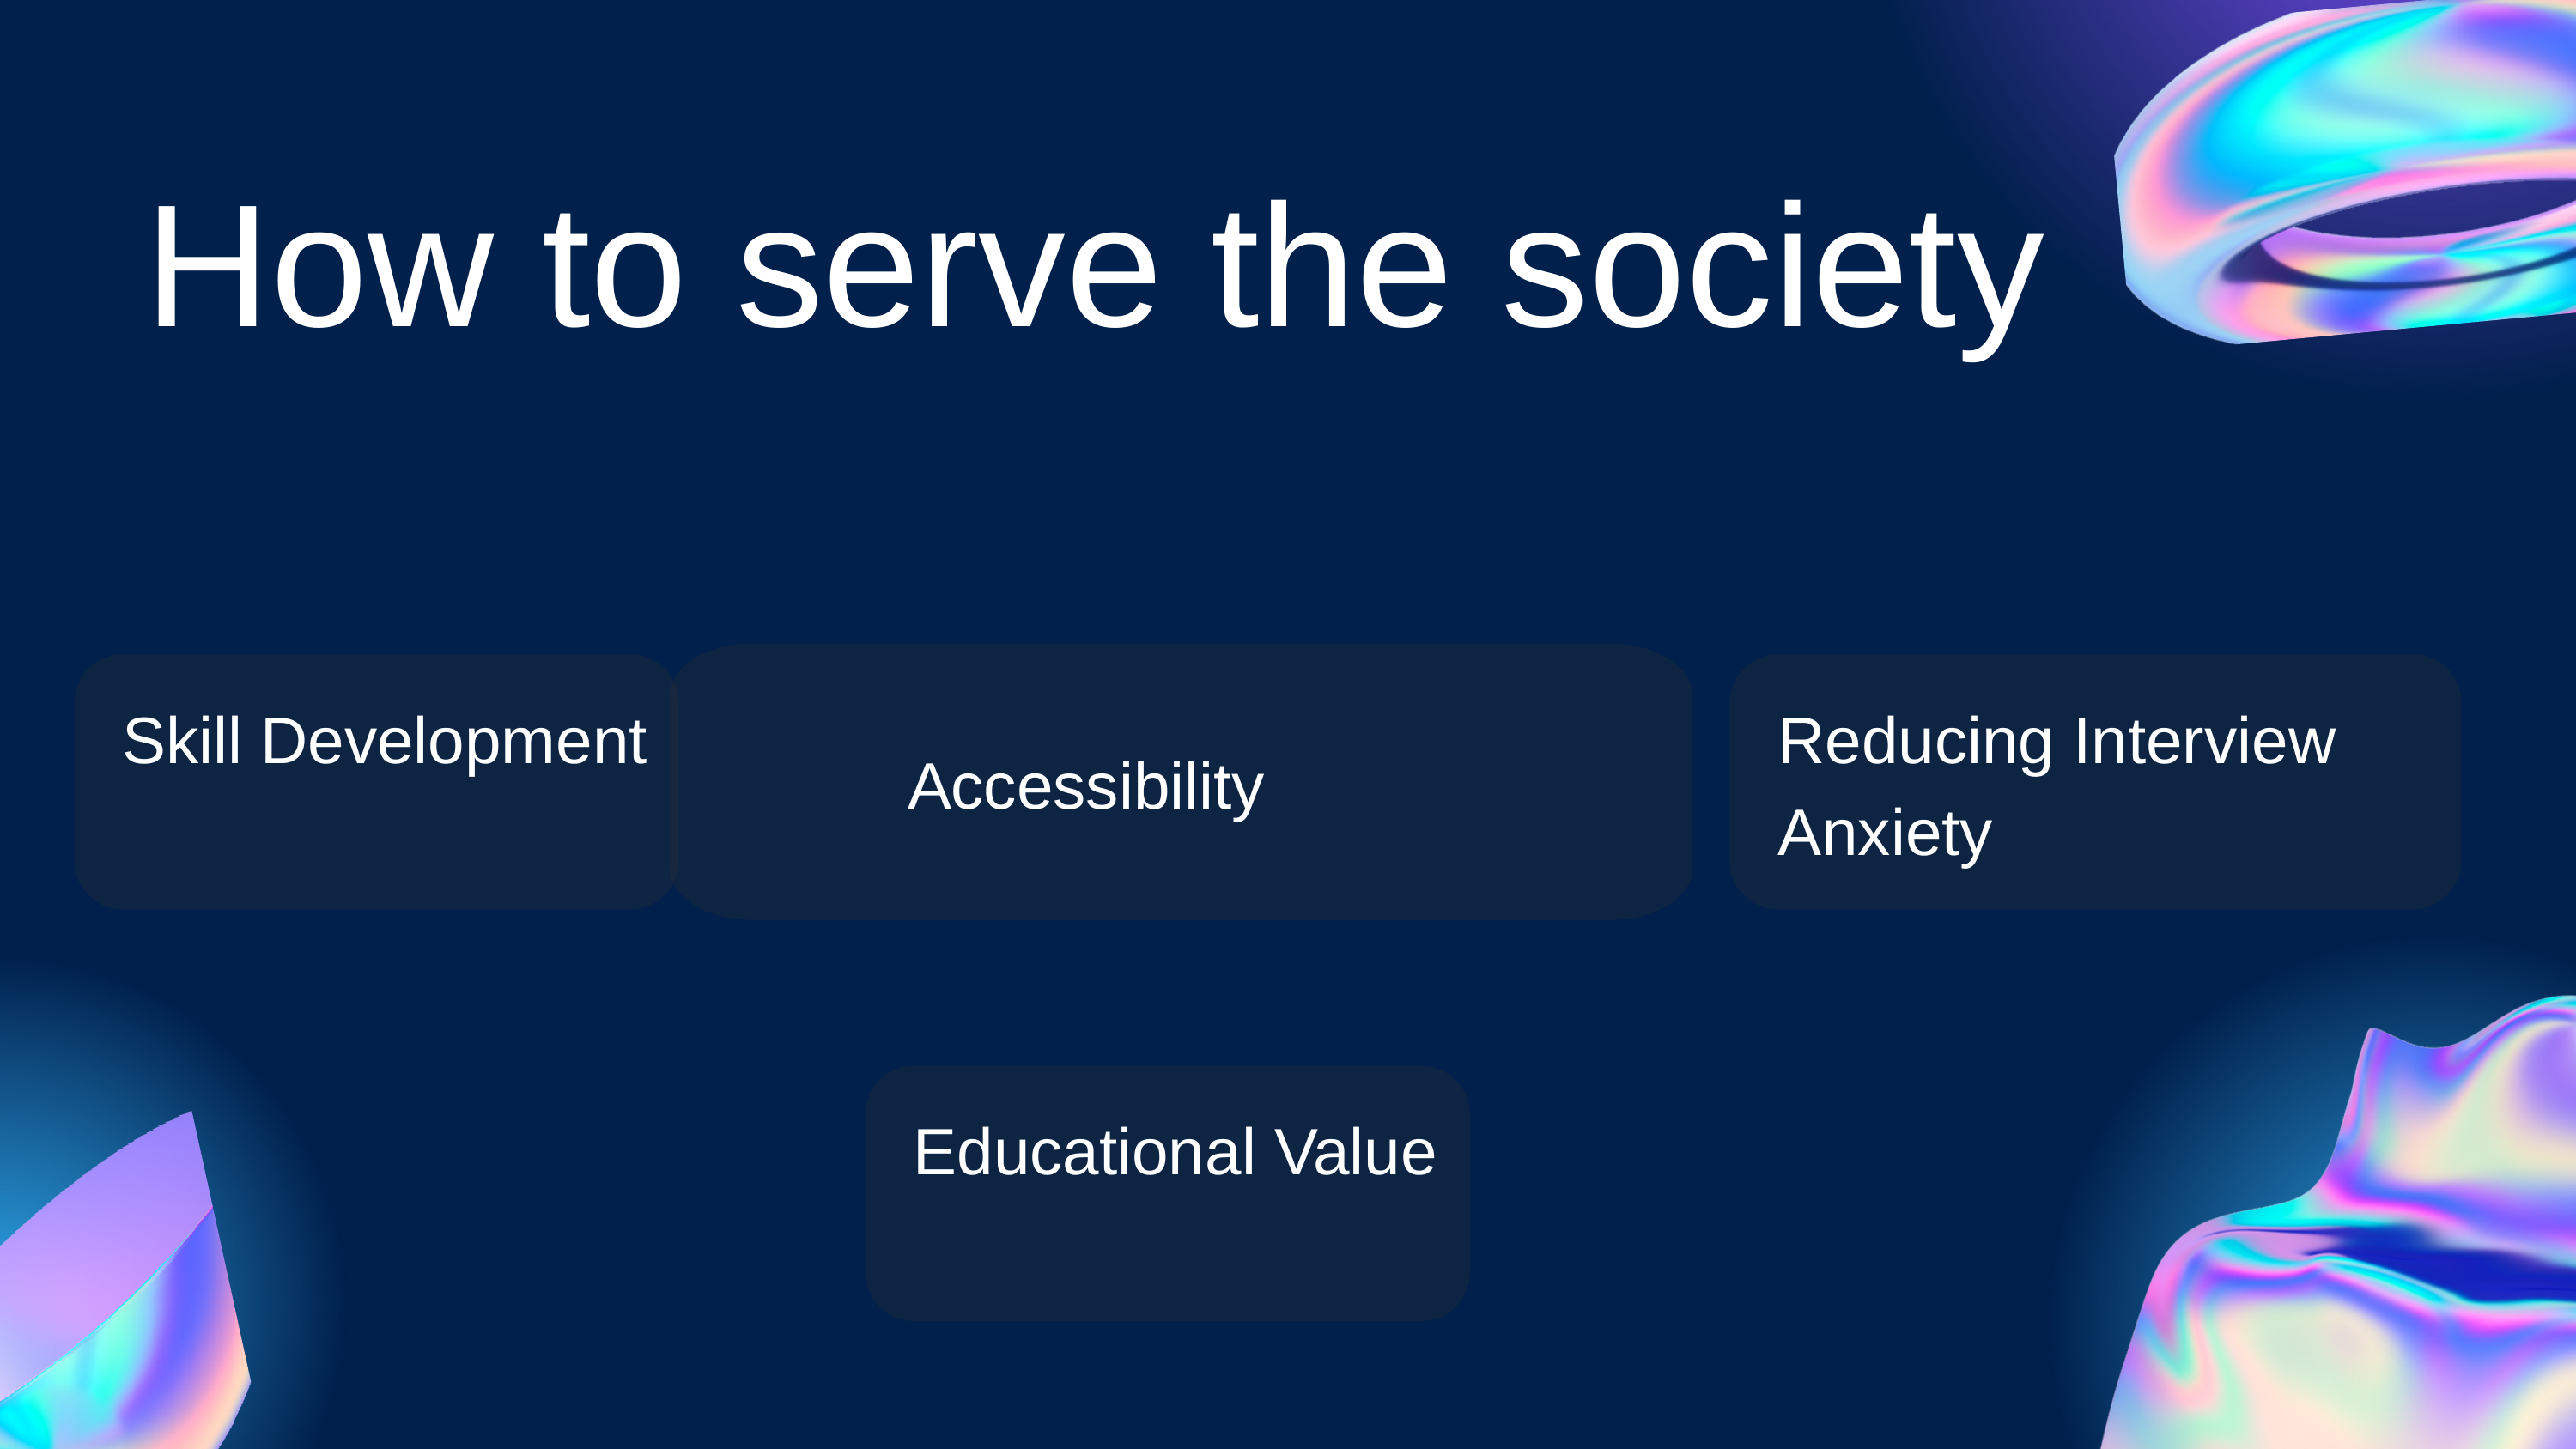

How to serve the society

Skill Development
Reducing Interview Anxiety
Accessibility

Educational Value